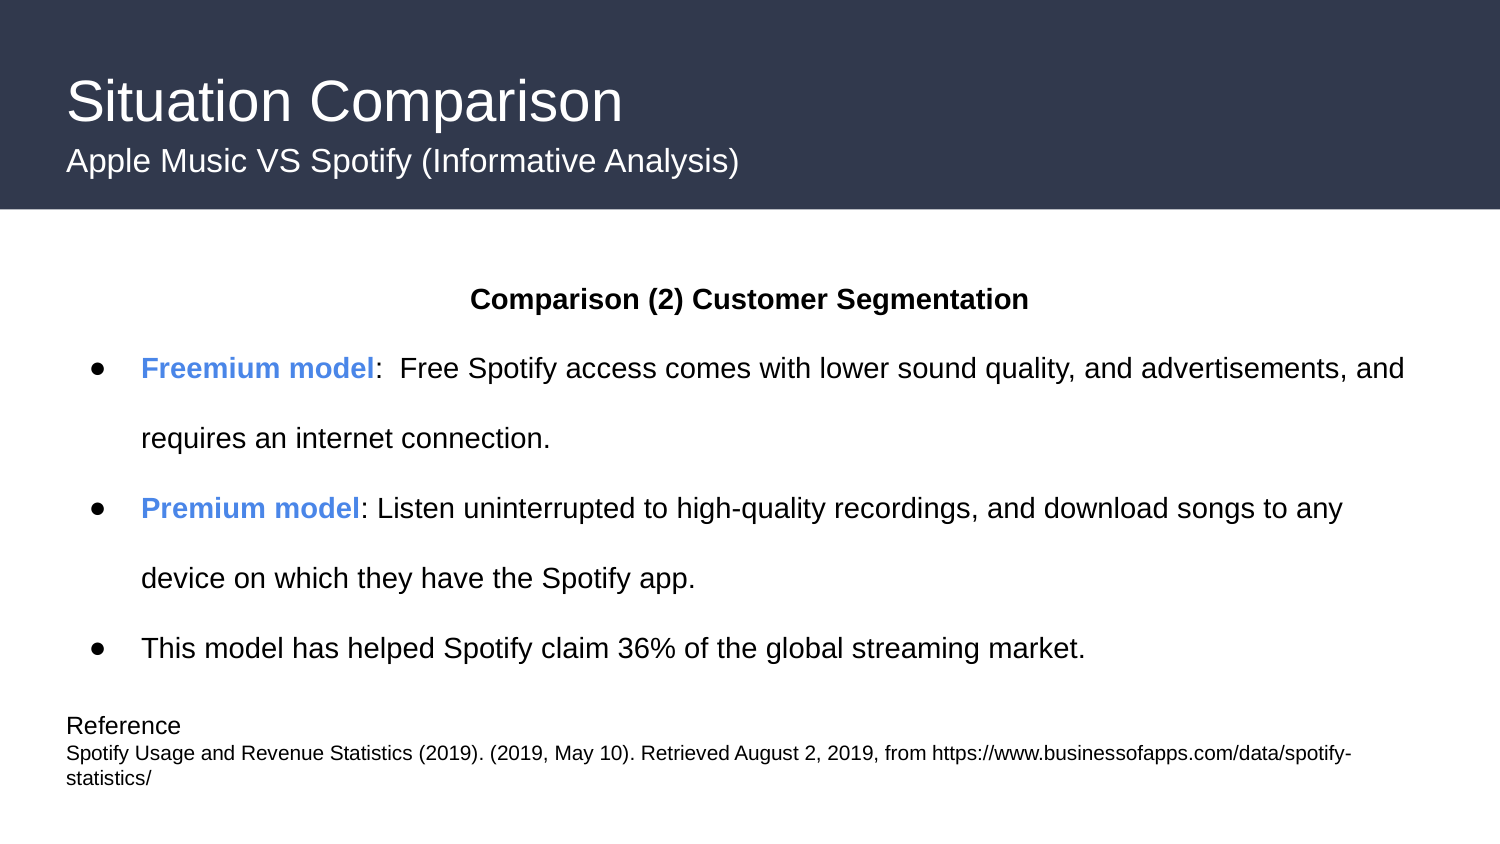

# Situation Comparison
Apple Music VS Spotify (Informative Analysis)
Comparison (2) Customer Segmentation
Freemium model:  Free Spotify access comes with lower sound quality, and advertisements, and requires an internet connection.
Premium model: Listen uninterrupted to high-quality recordings, and download songs to any device on which they have the Spotify app.
This model has helped Spotify claim 36% of the global streaming market.

Reference
Spotify Usage and Revenue Statistics (2019). (2019, May 10). Retrieved August 2, 2019, from https://www.businessofapps.com/data/spotify-statistics/